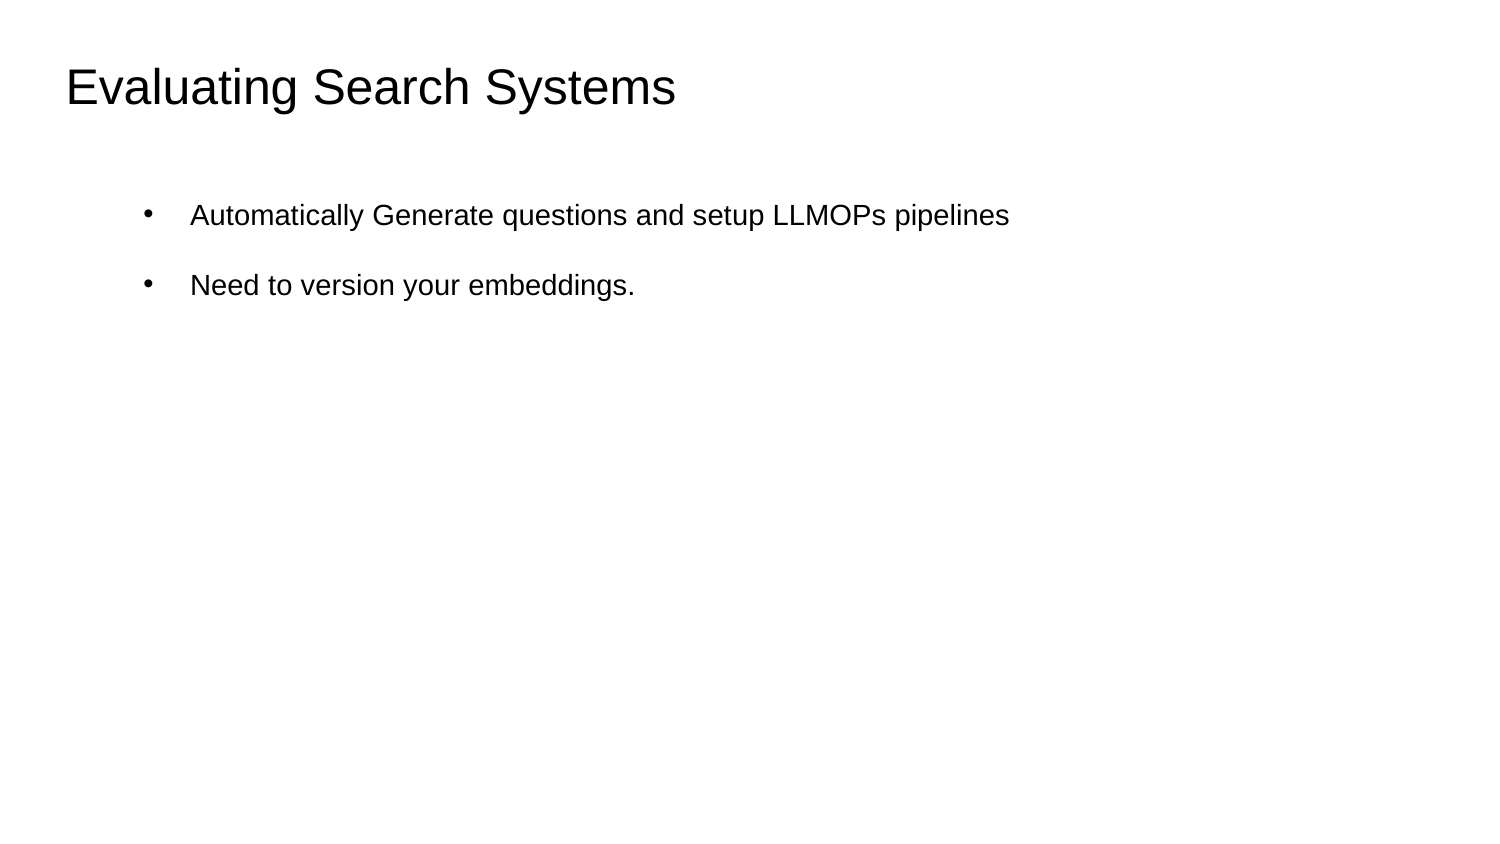

Evaluating Search Systems
Automatically Generate questions and setup LLMOPs pipelines

Need to version your embeddings.